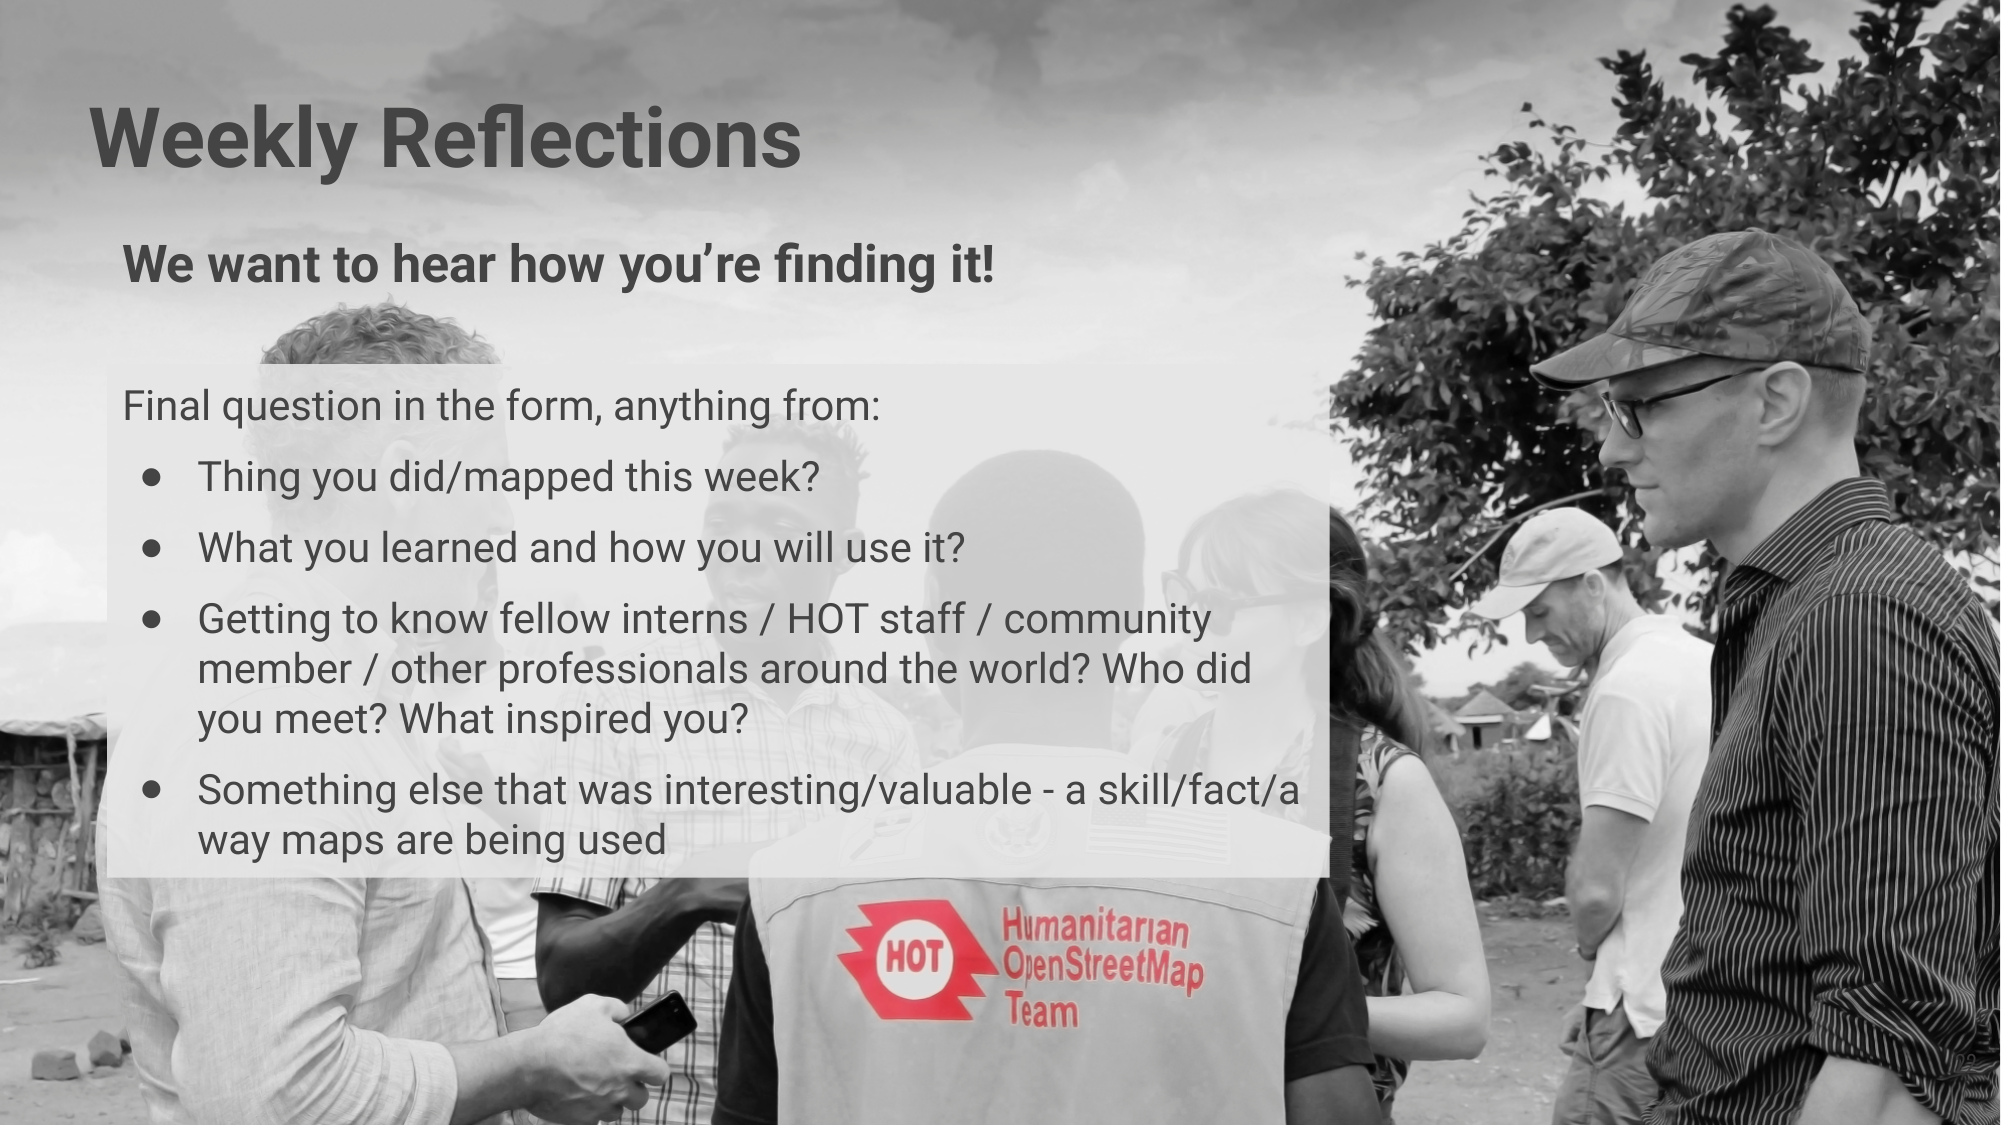

Weekly Reflections
We want to hear how you’re finding it!
Final question in the form, anything from:
Thing you did/mapped this week?
What you learned and how you will use it?
Getting to know fellow interns / HOT staff / community member / other professionals around the world? Who did you meet? What inspired you?
Something else that was interesting/valuable - a skill/fact/a way maps are being used
22